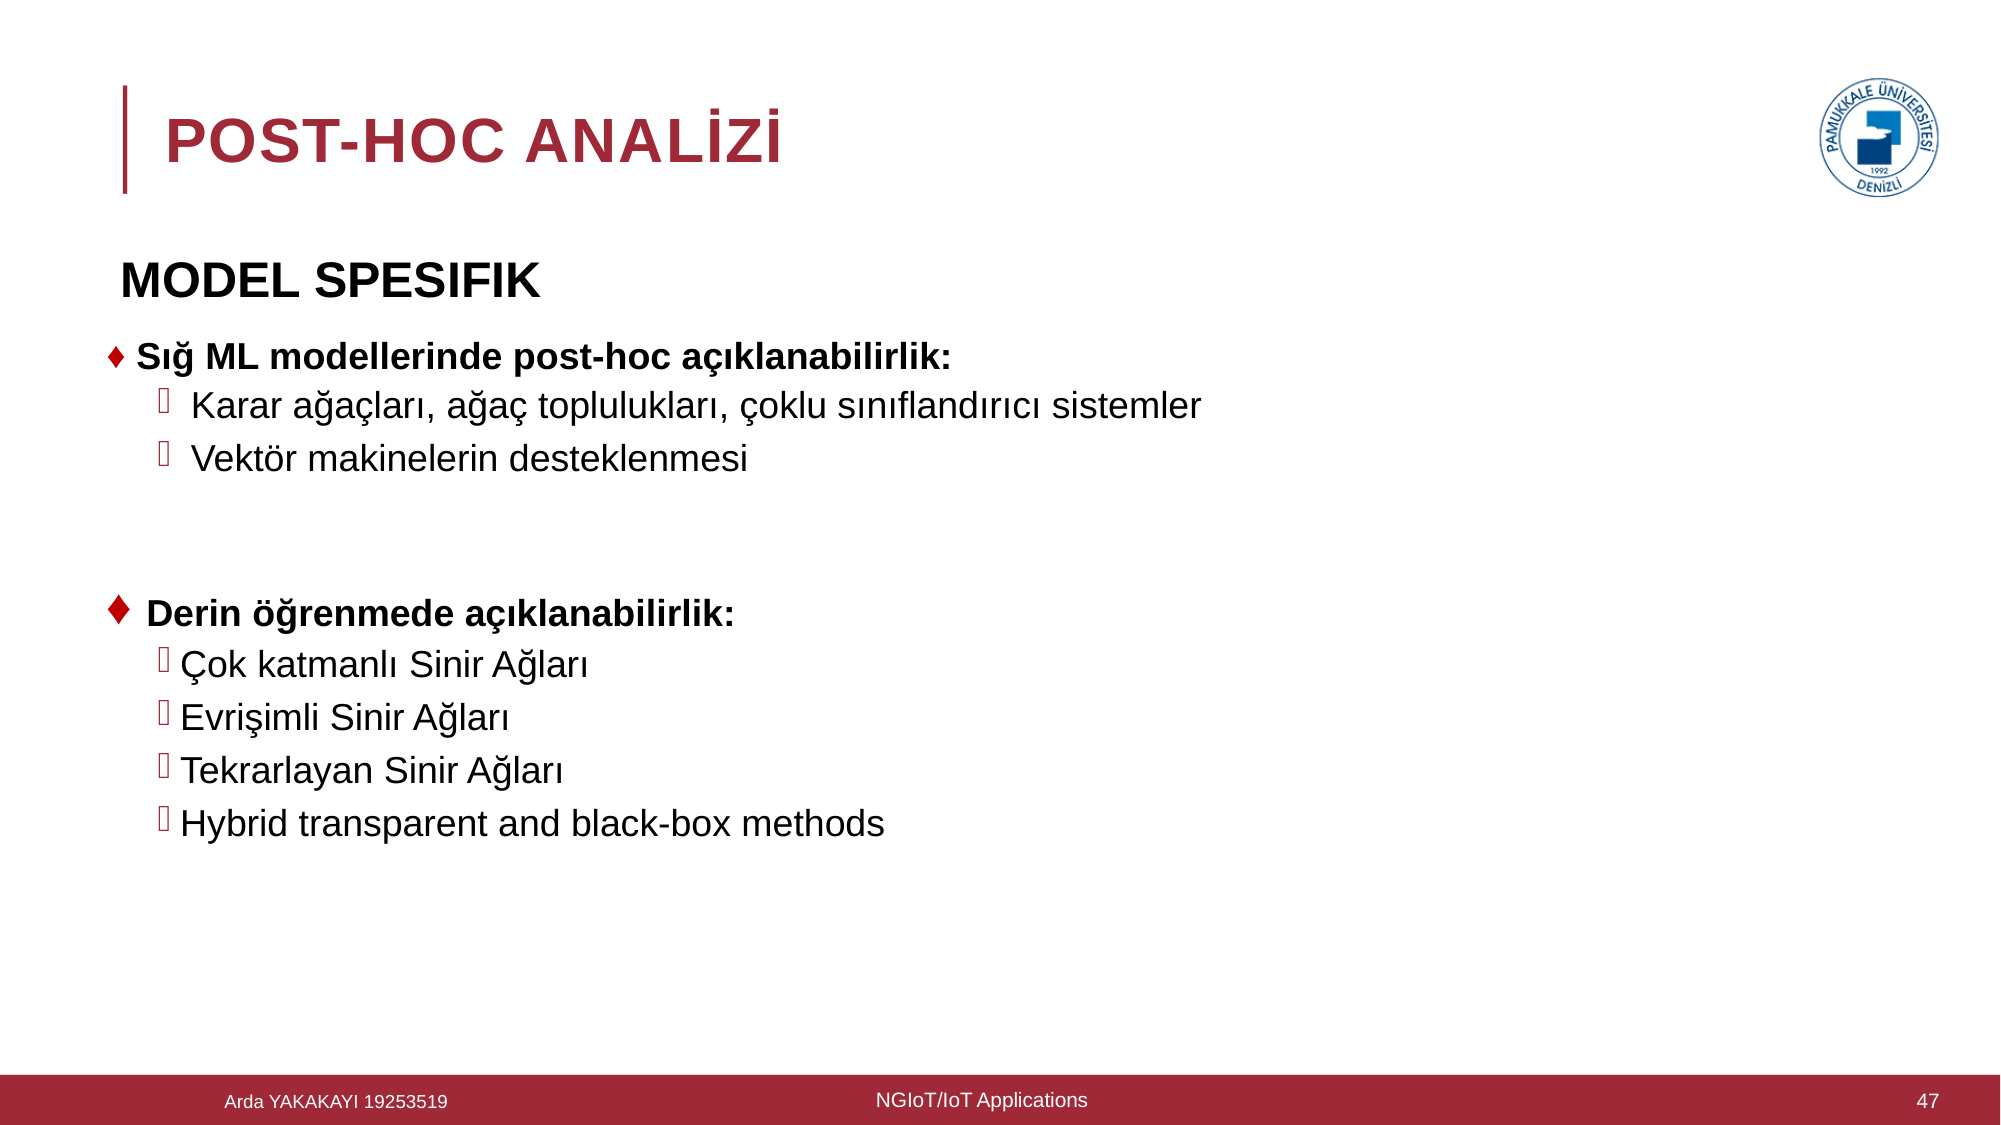

# POST-HOC ANALİZİ
 MODEL SPESIFIK
 Sığ ML modellerinde post-hoc açıklanabilirlik:
 Karar ağaçları, ağaç toplulukları, çoklu sınıflandırıcı sistemler
 Vektör makinelerin desteklenmesi

 Derin öğrenmede açıklanabilirlik:
Çok katmanlı Sinir Ağları
Evrişimli Sinir Ağları
Tekrarlayan Sinir Ağları
Hybrid transparent and black-box methods
47
NGIoT/IoT Applications